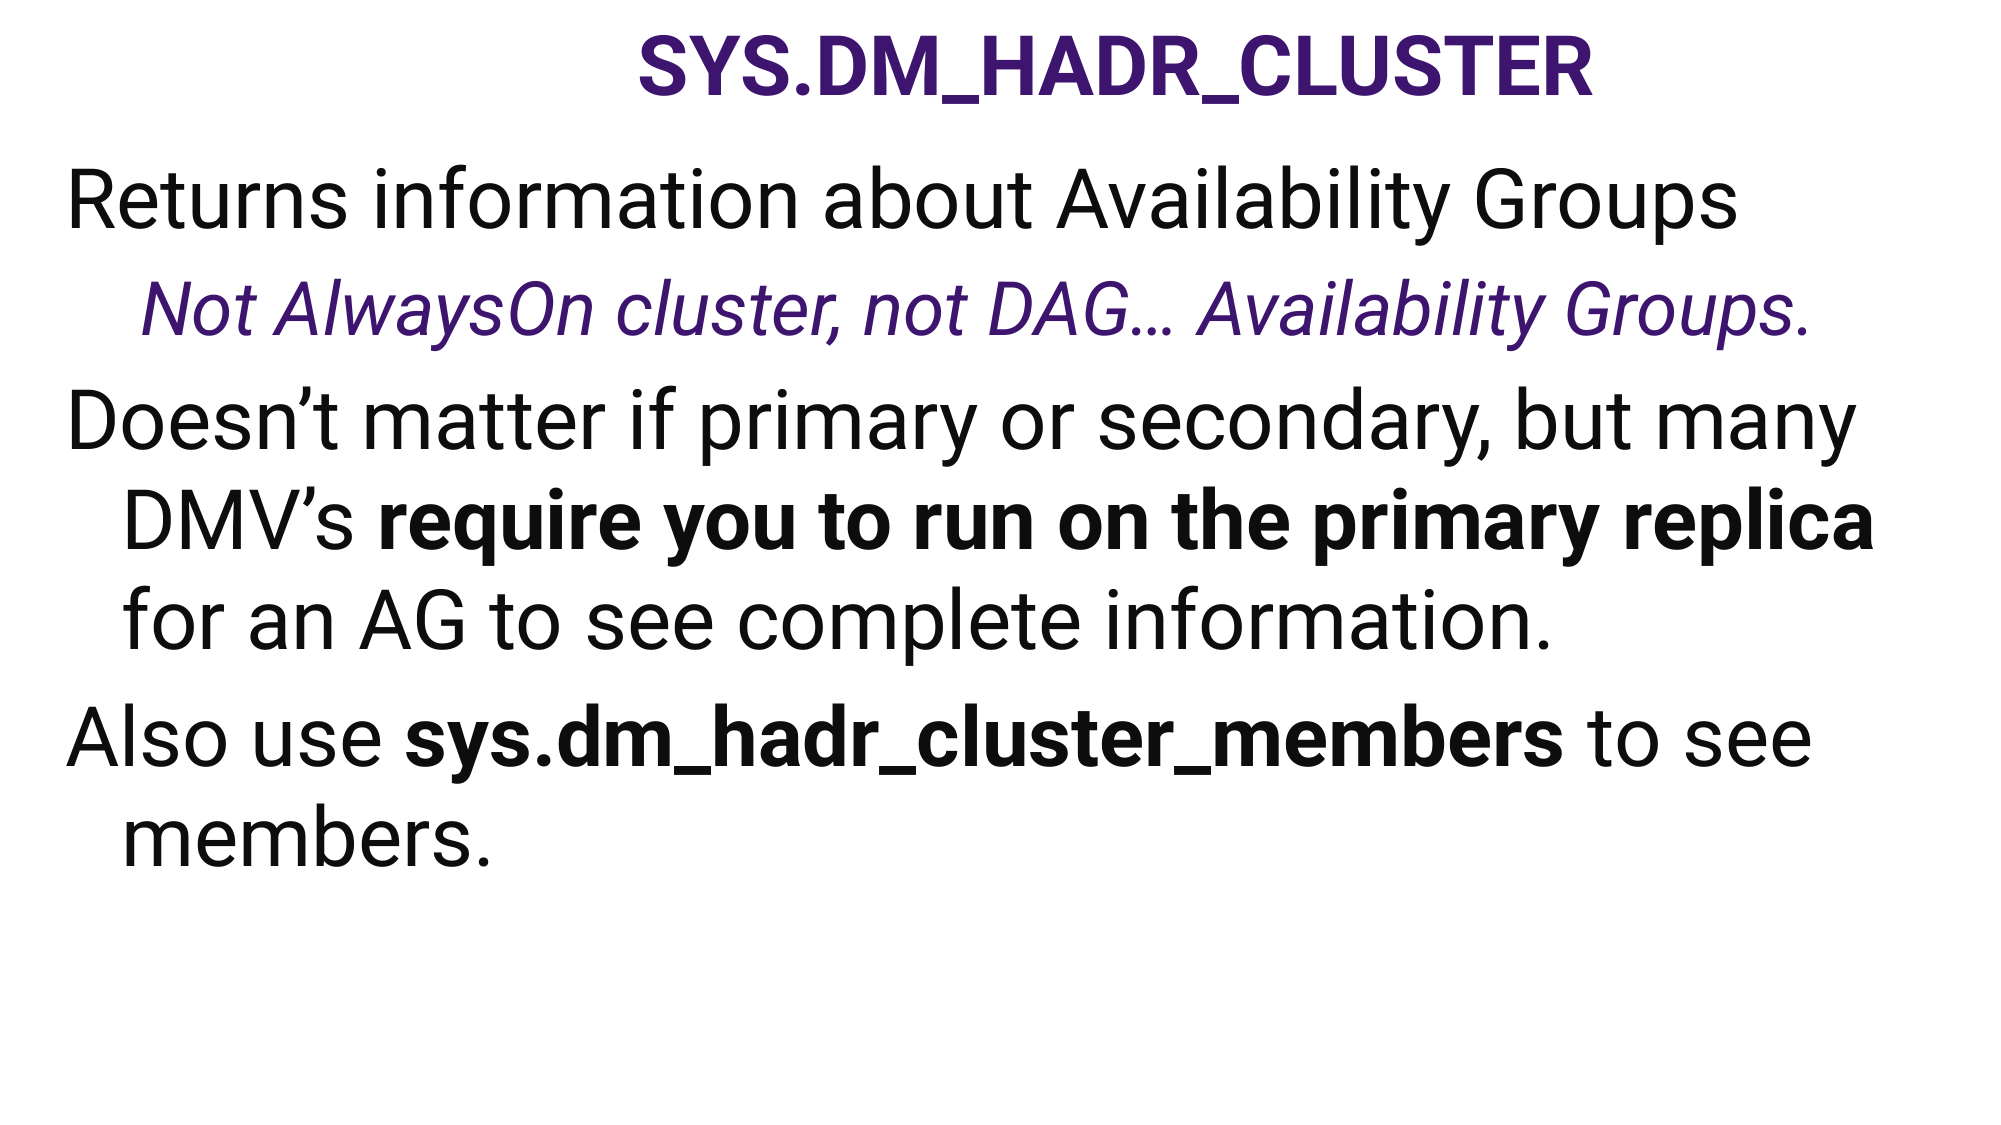

# sys.dm_hadr_cluster
Returns information about Availability Groups
Not AlwaysOn cluster, not DAG… Availability Groups.
Doesn’t matter if primary or secondary, but many DMV’s require you to run on the primary replica for an AG to see complete information.
Also use sys.dm_hadr_cluster_members to see members.